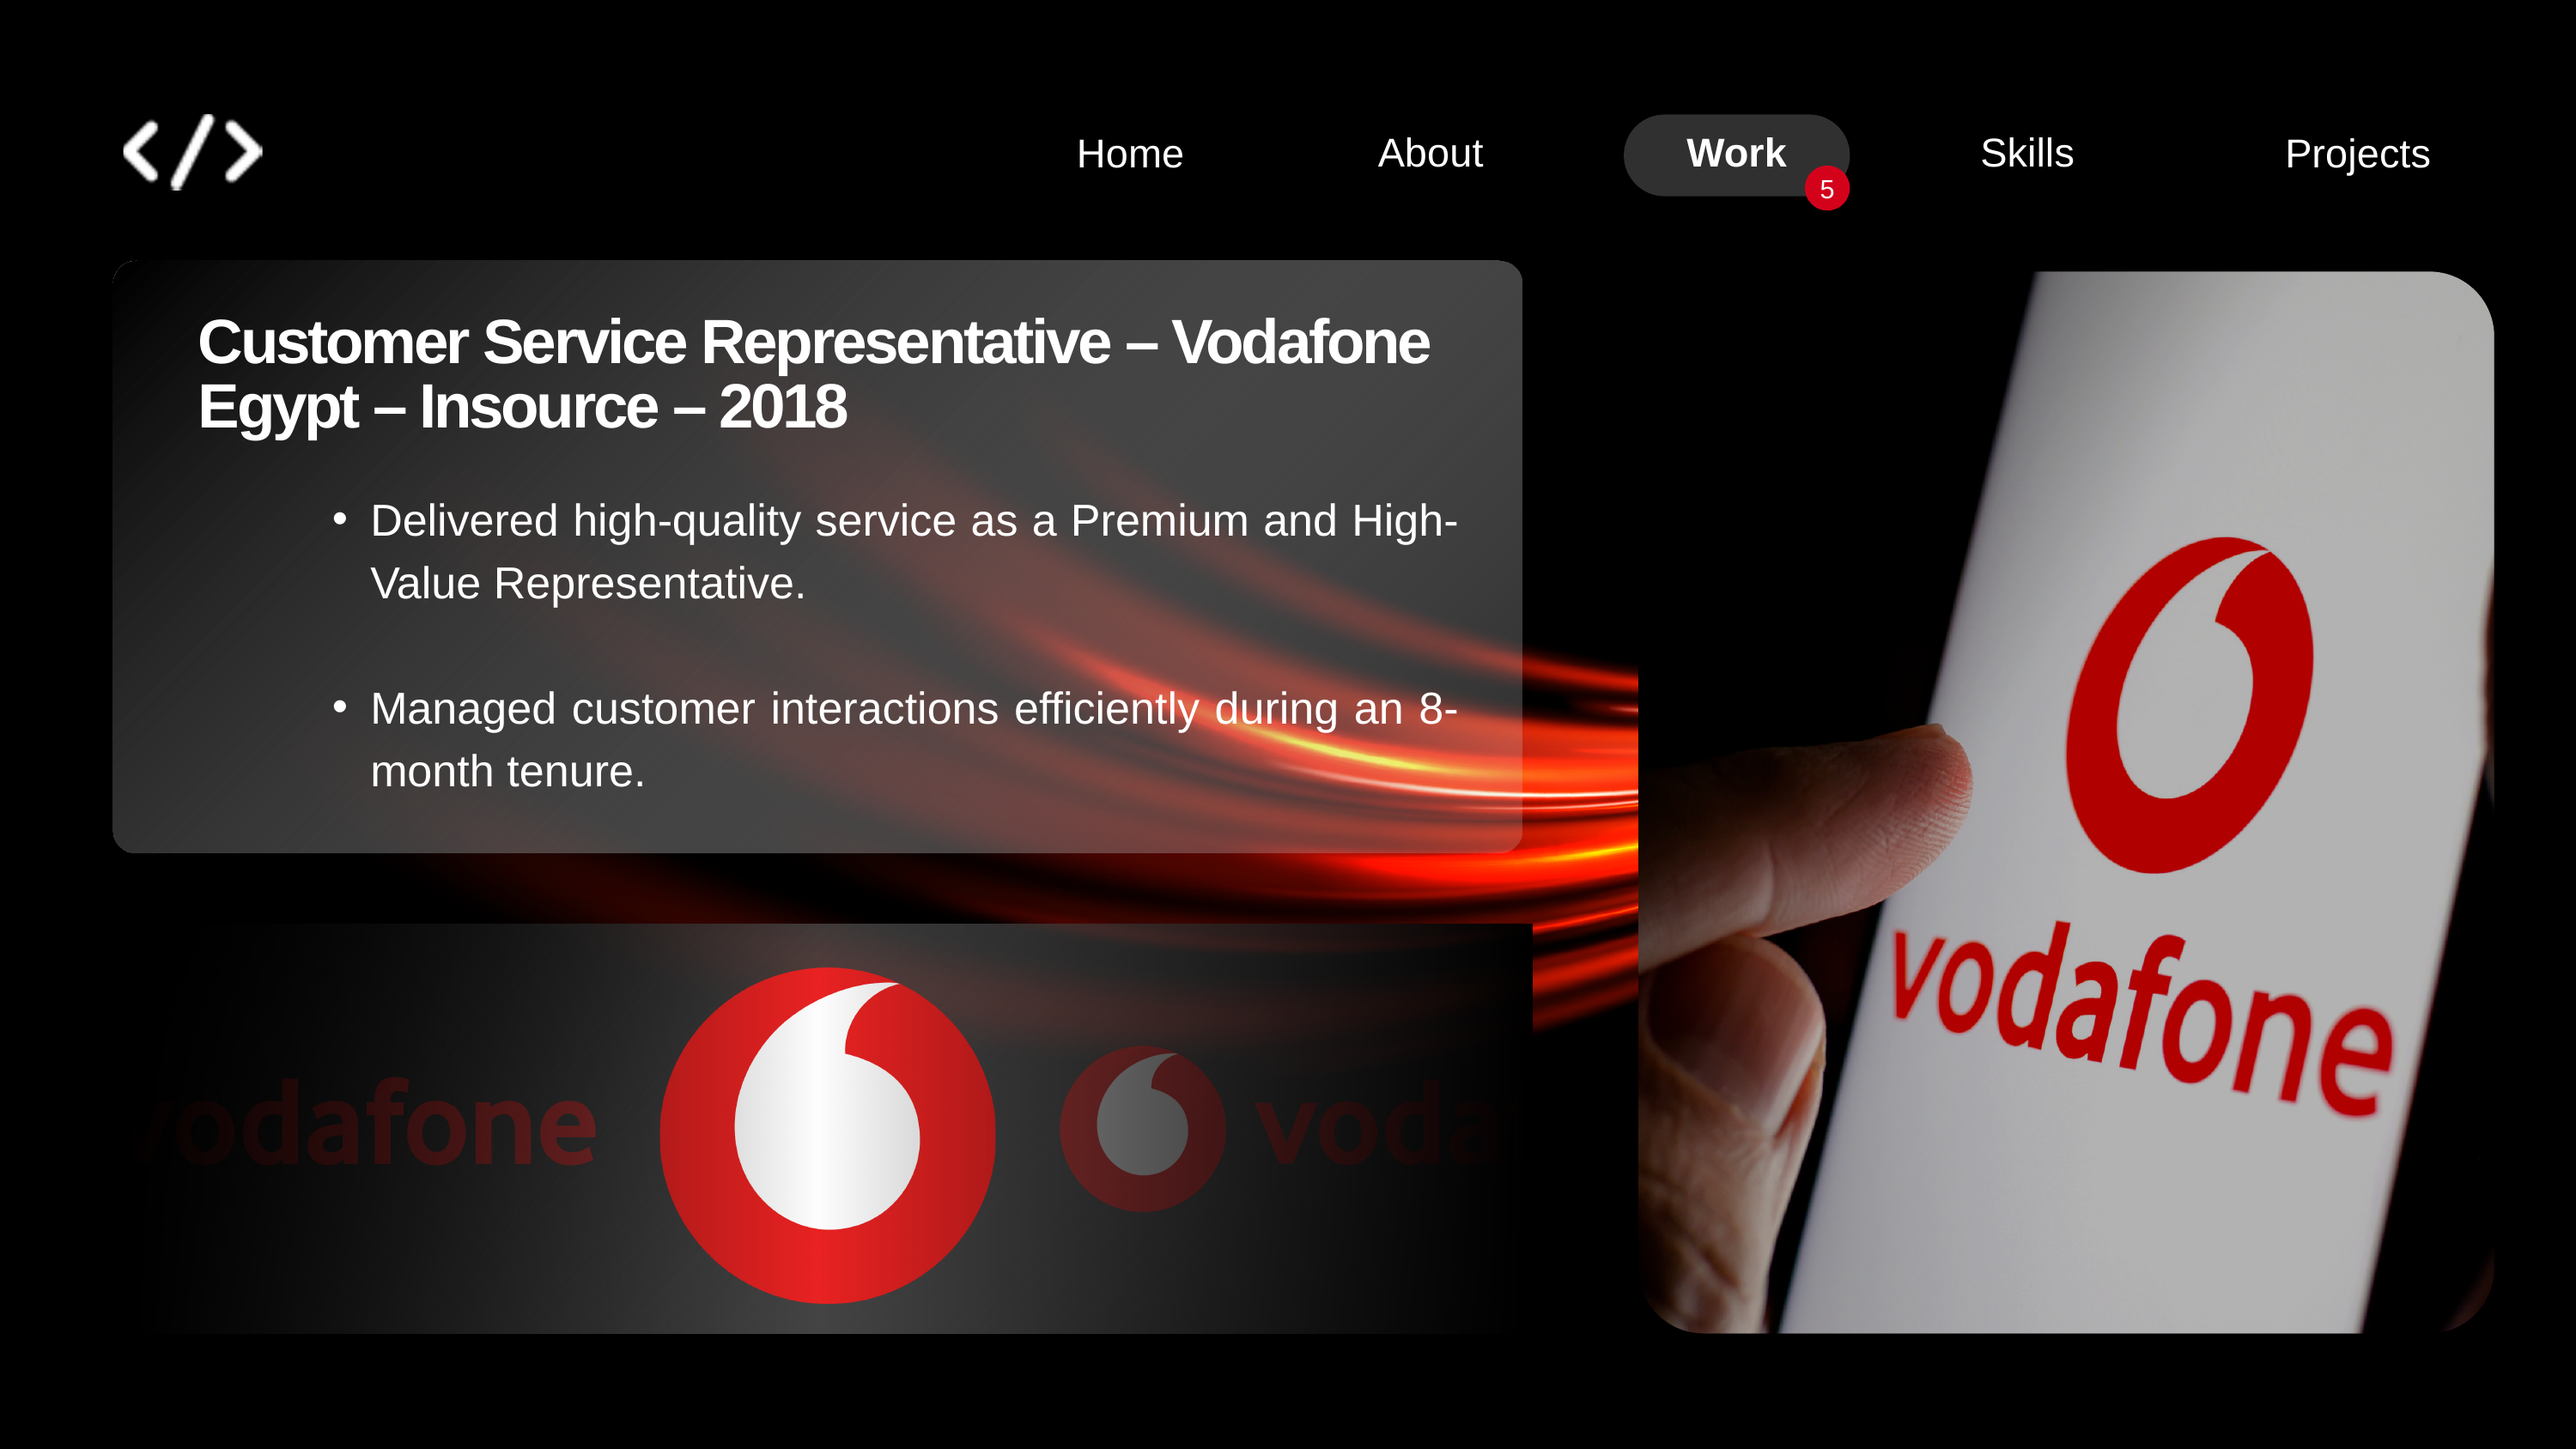

About
Work
Skills
Home
Projects

5

Customer Service Representative – Vodafone Egypt – Insource – 2018
Delivered high-quality service as a Premium and High-Value Representative.

Managed customer interactions efficiently during an 8-month tenure.